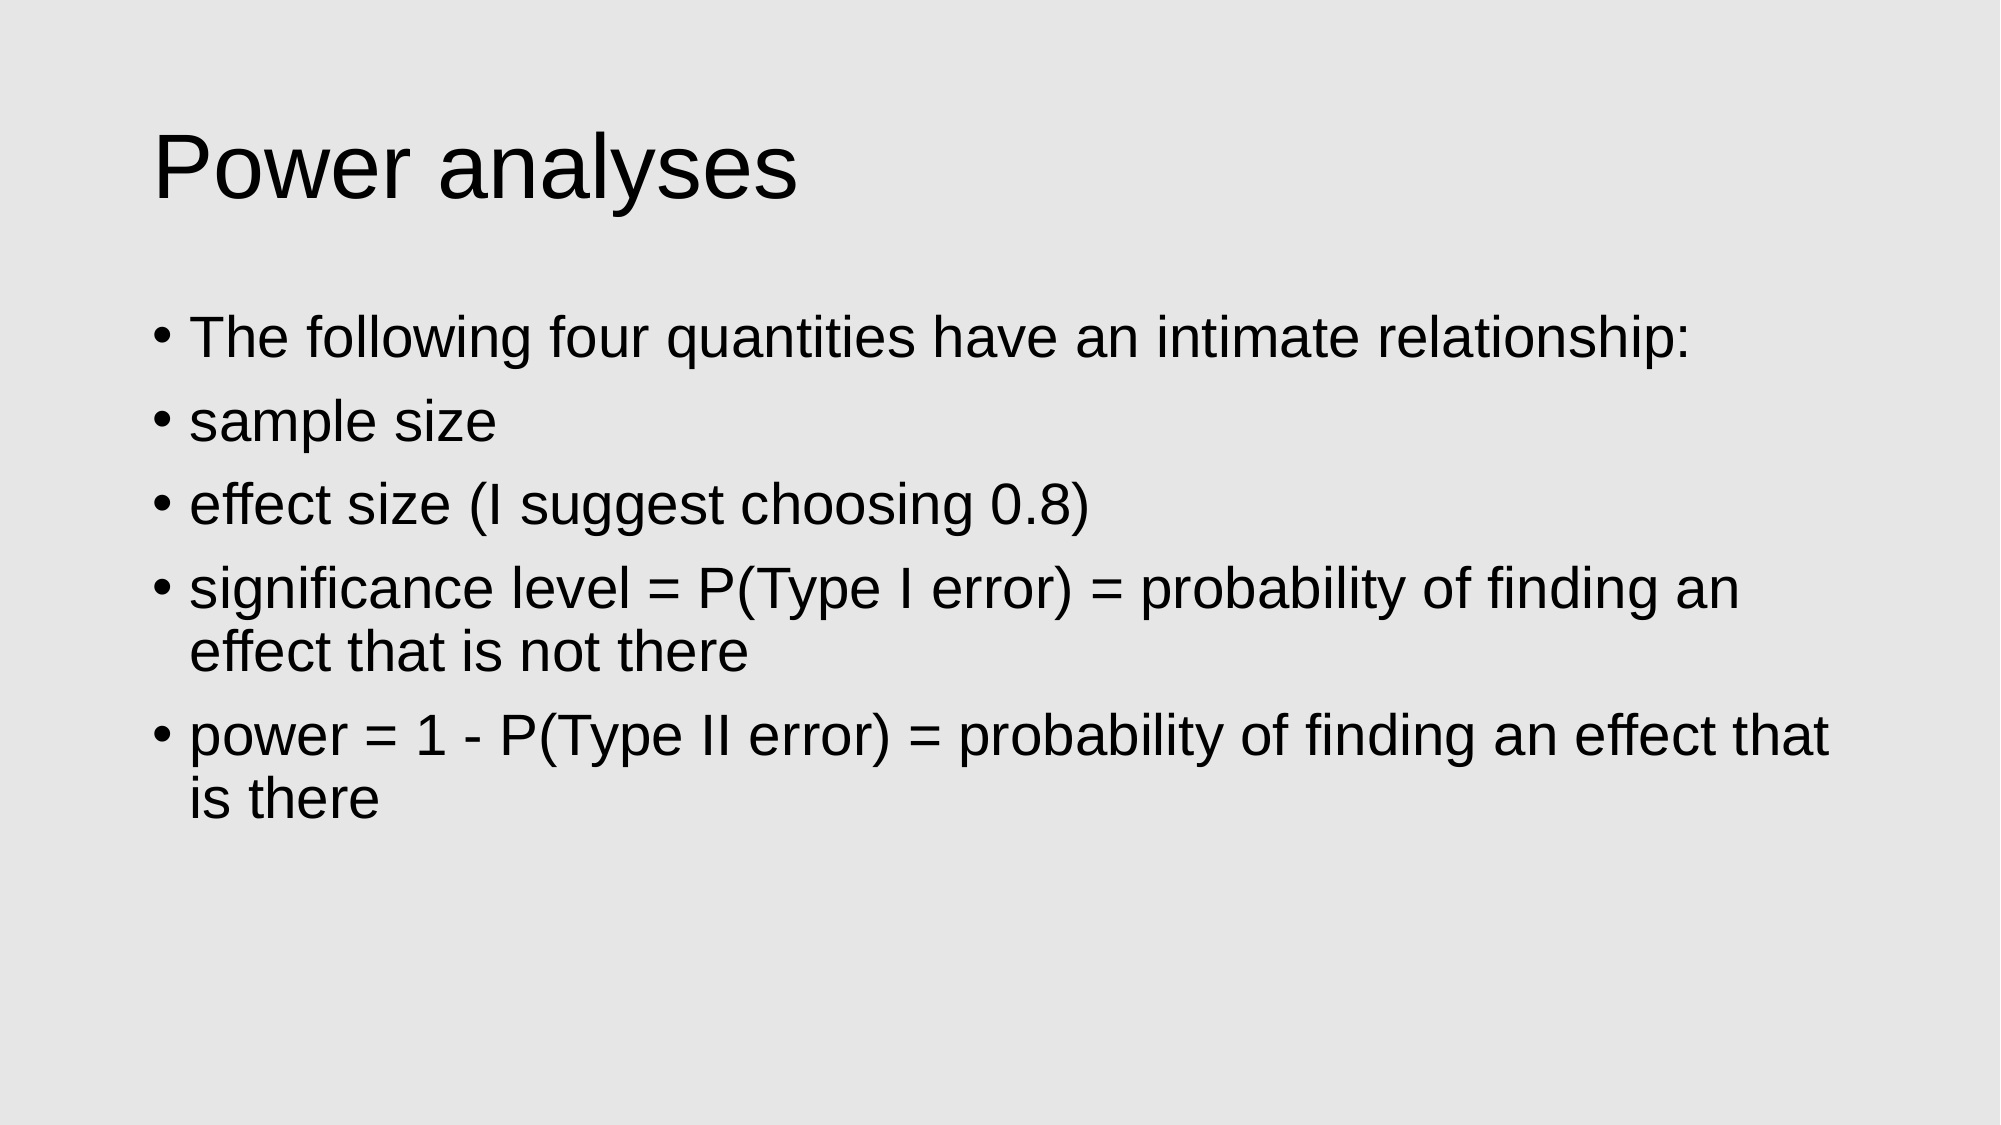

# Power analyses
The following four quantities have an intimate relationship:
sample size
effect size (I suggest choosing 0.8)
significance level = P(Type I error) = probability of finding an effect that is not there
power = 1 - P(Type II error) = probability of finding an effect that is there